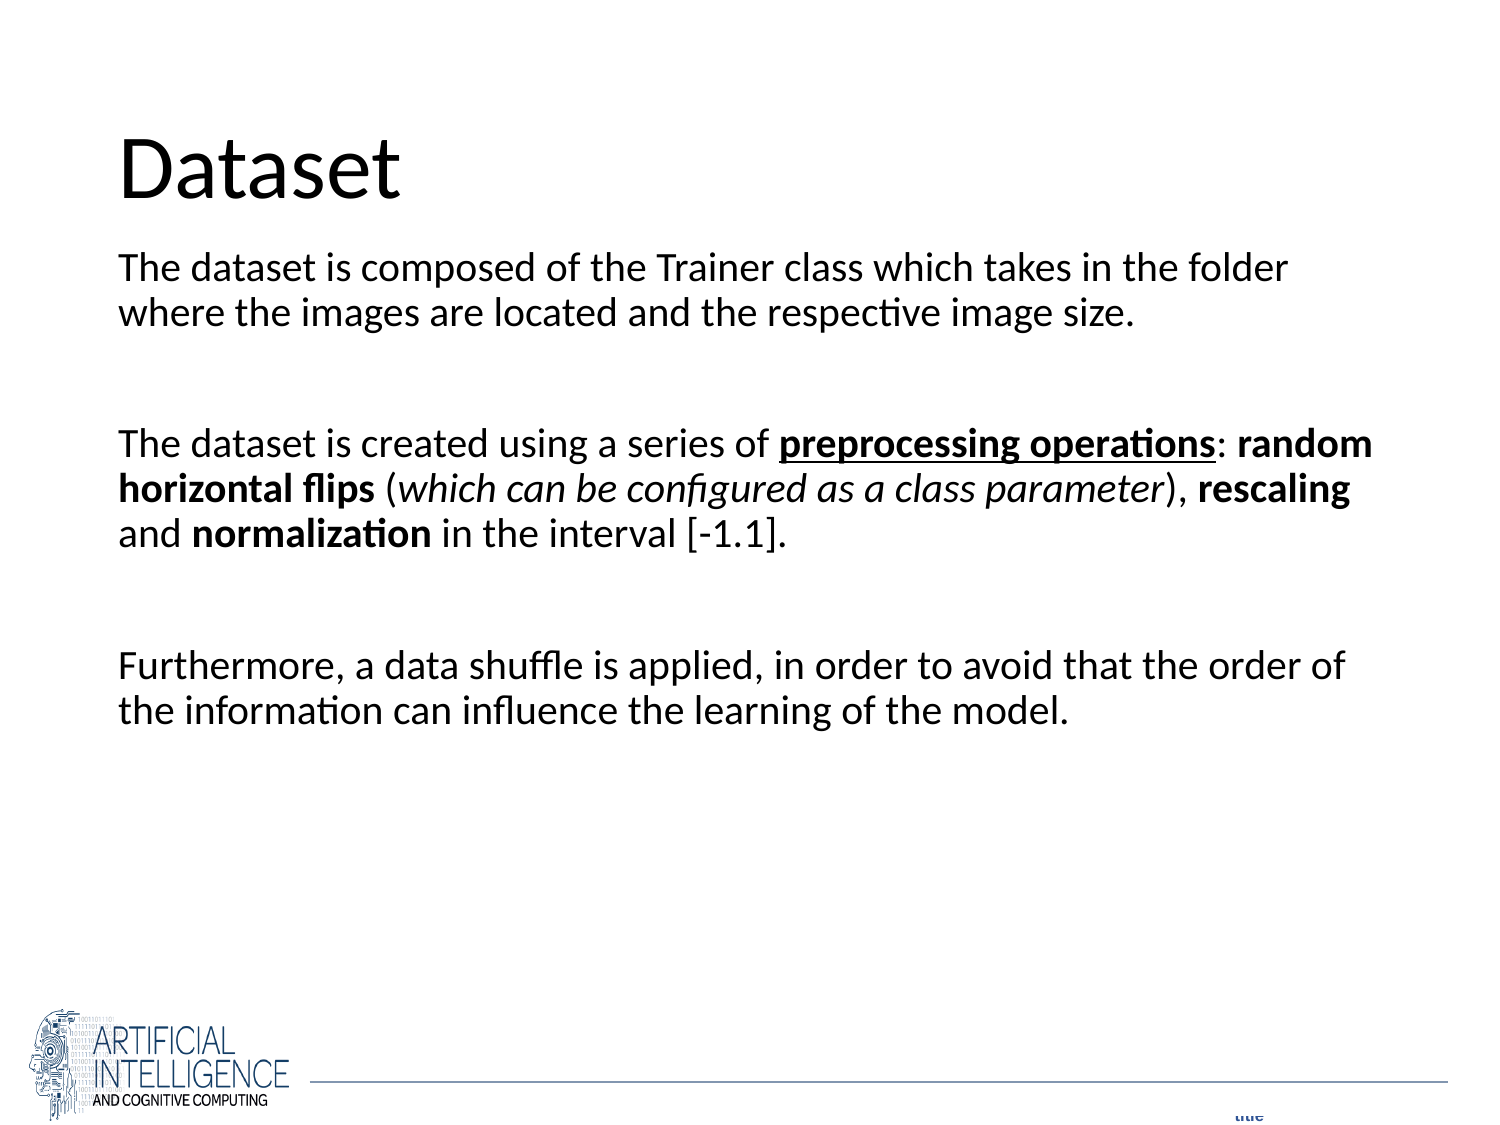

# Dataset
The dataset is composed of the Trainer class which takes in the folder where the images are located and the respective image size.

The dataset is created using a series of preprocessing operations: random horizontal flips (which can be configured as a class parameter), rescaling and normalization in the interval [-1.1].

Furthermore, a data shuffle is applied, in order to avoid that the order of the information can influence the learning of the model.